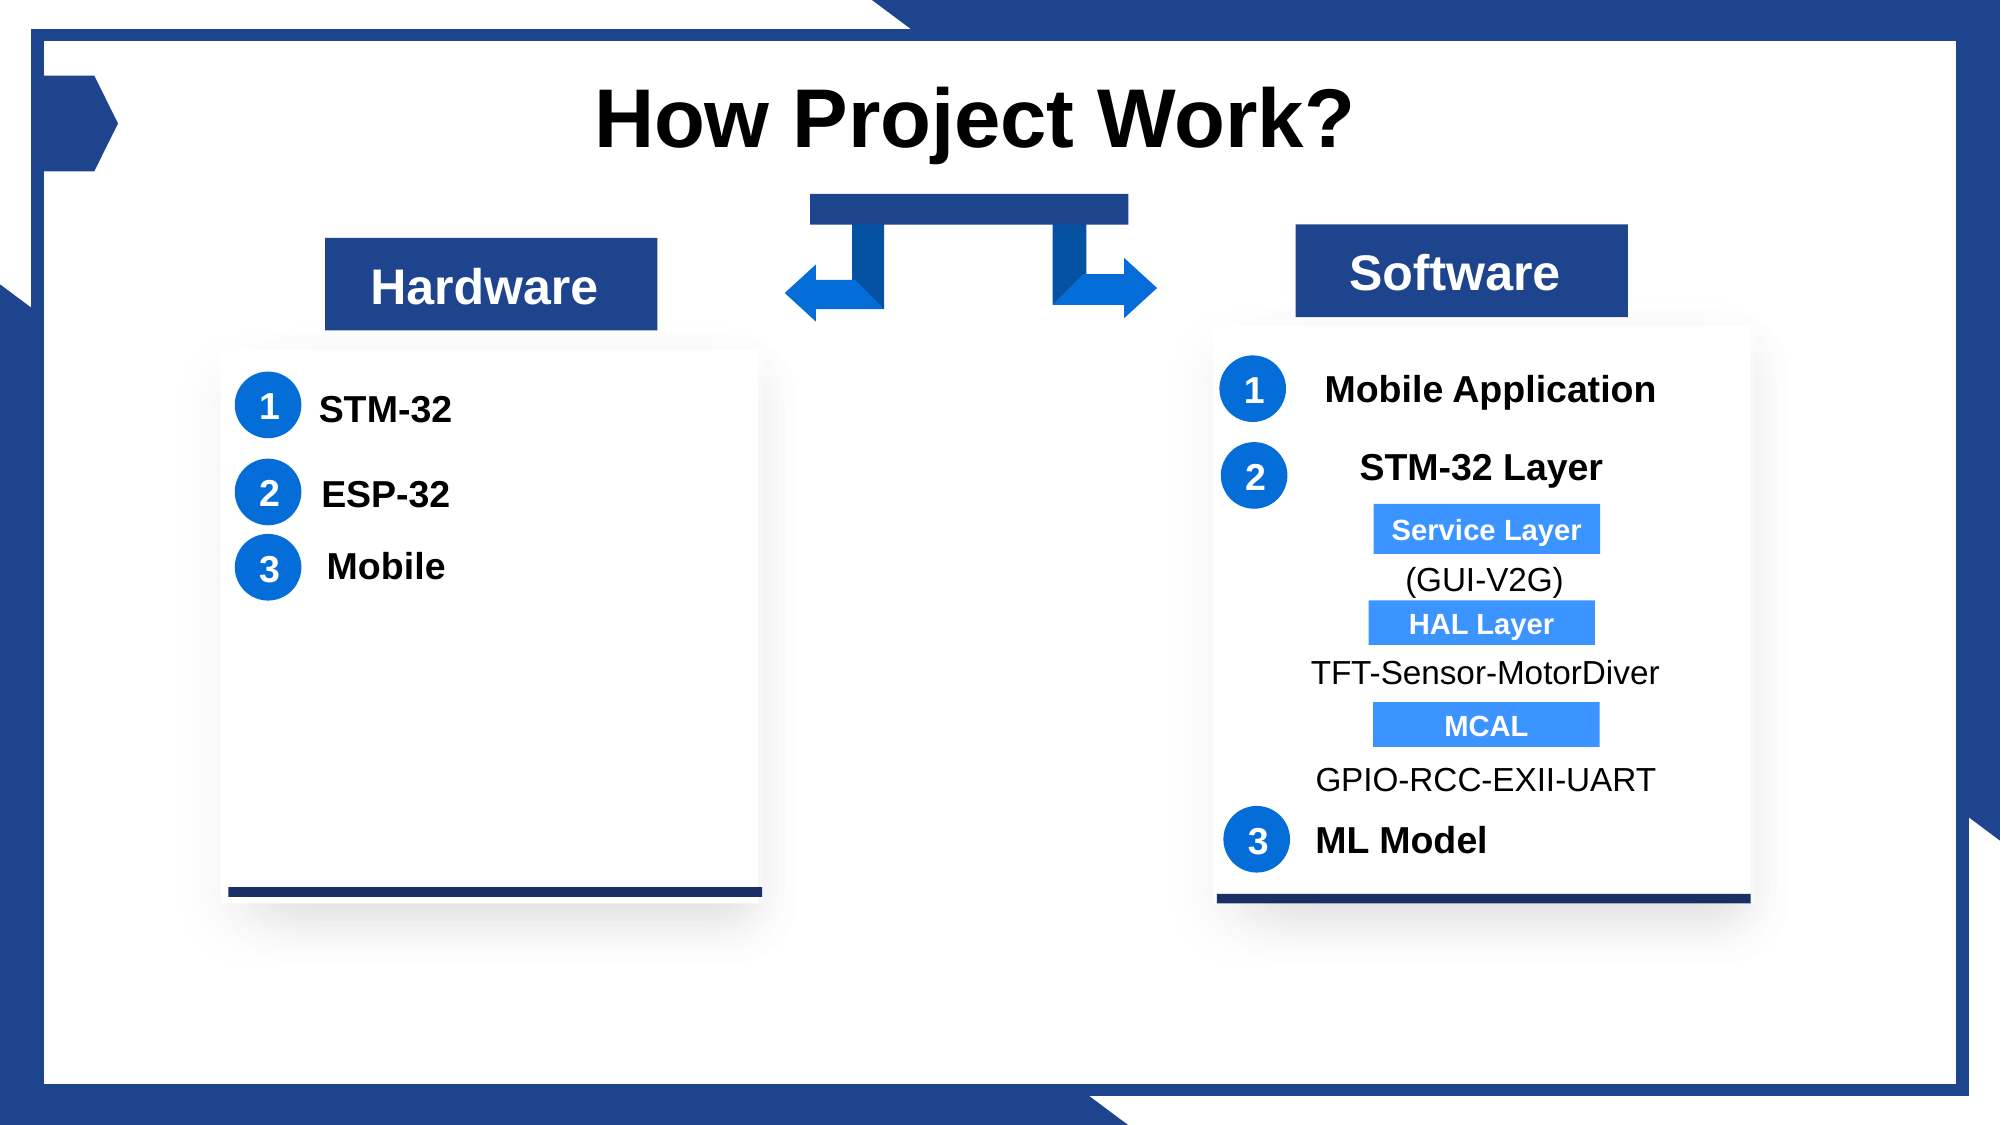

How Project Work?

Software
Hardware

1
Mobile Application
1
STM-32
STM-32 Layer
2
2
ESP-32
Service Layer
3
Mobile
(GUI-V2G)
HAL Layer
TFT-Sensor-MotorDiver
MCAL
GPIO-RCC-EXII-UART
3
ML Model